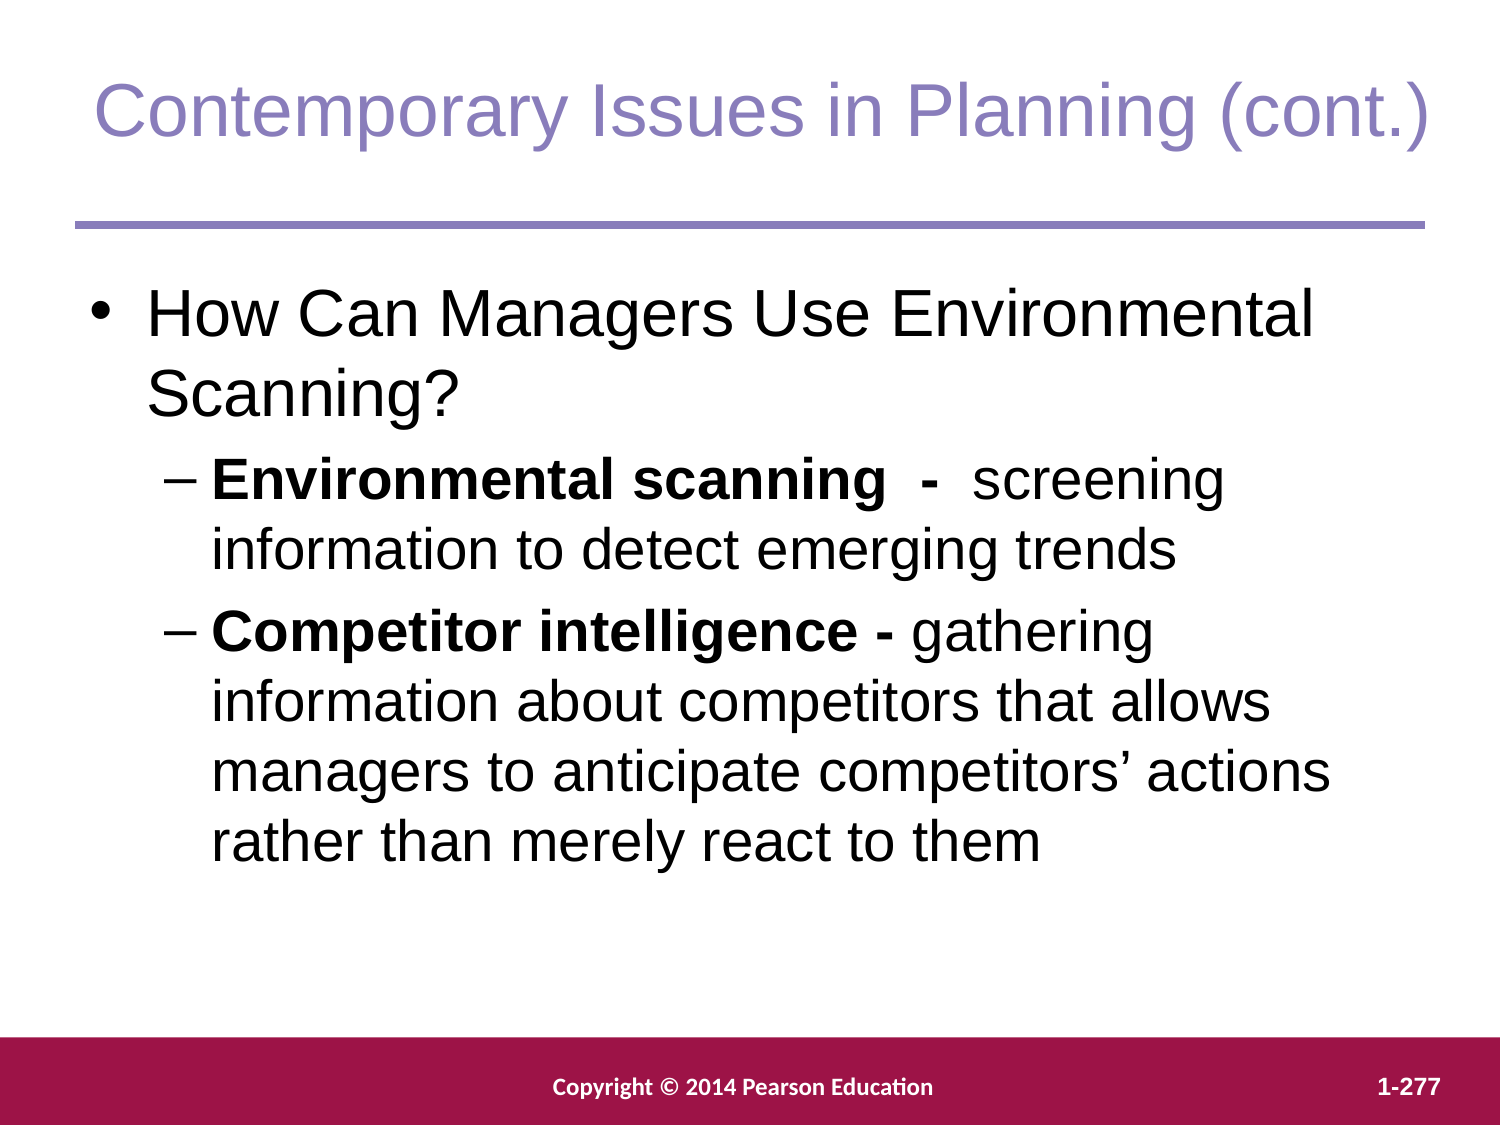

Contemporary Issues in Planning (cont.)
How Can Managers Use Environmental Scanning?
Environmental scanning  -  screening information to detect emerging trends
Competitor intelligence - gathering information about competitors that allows managers to anticipate competitors’ actions rather than merely react to them